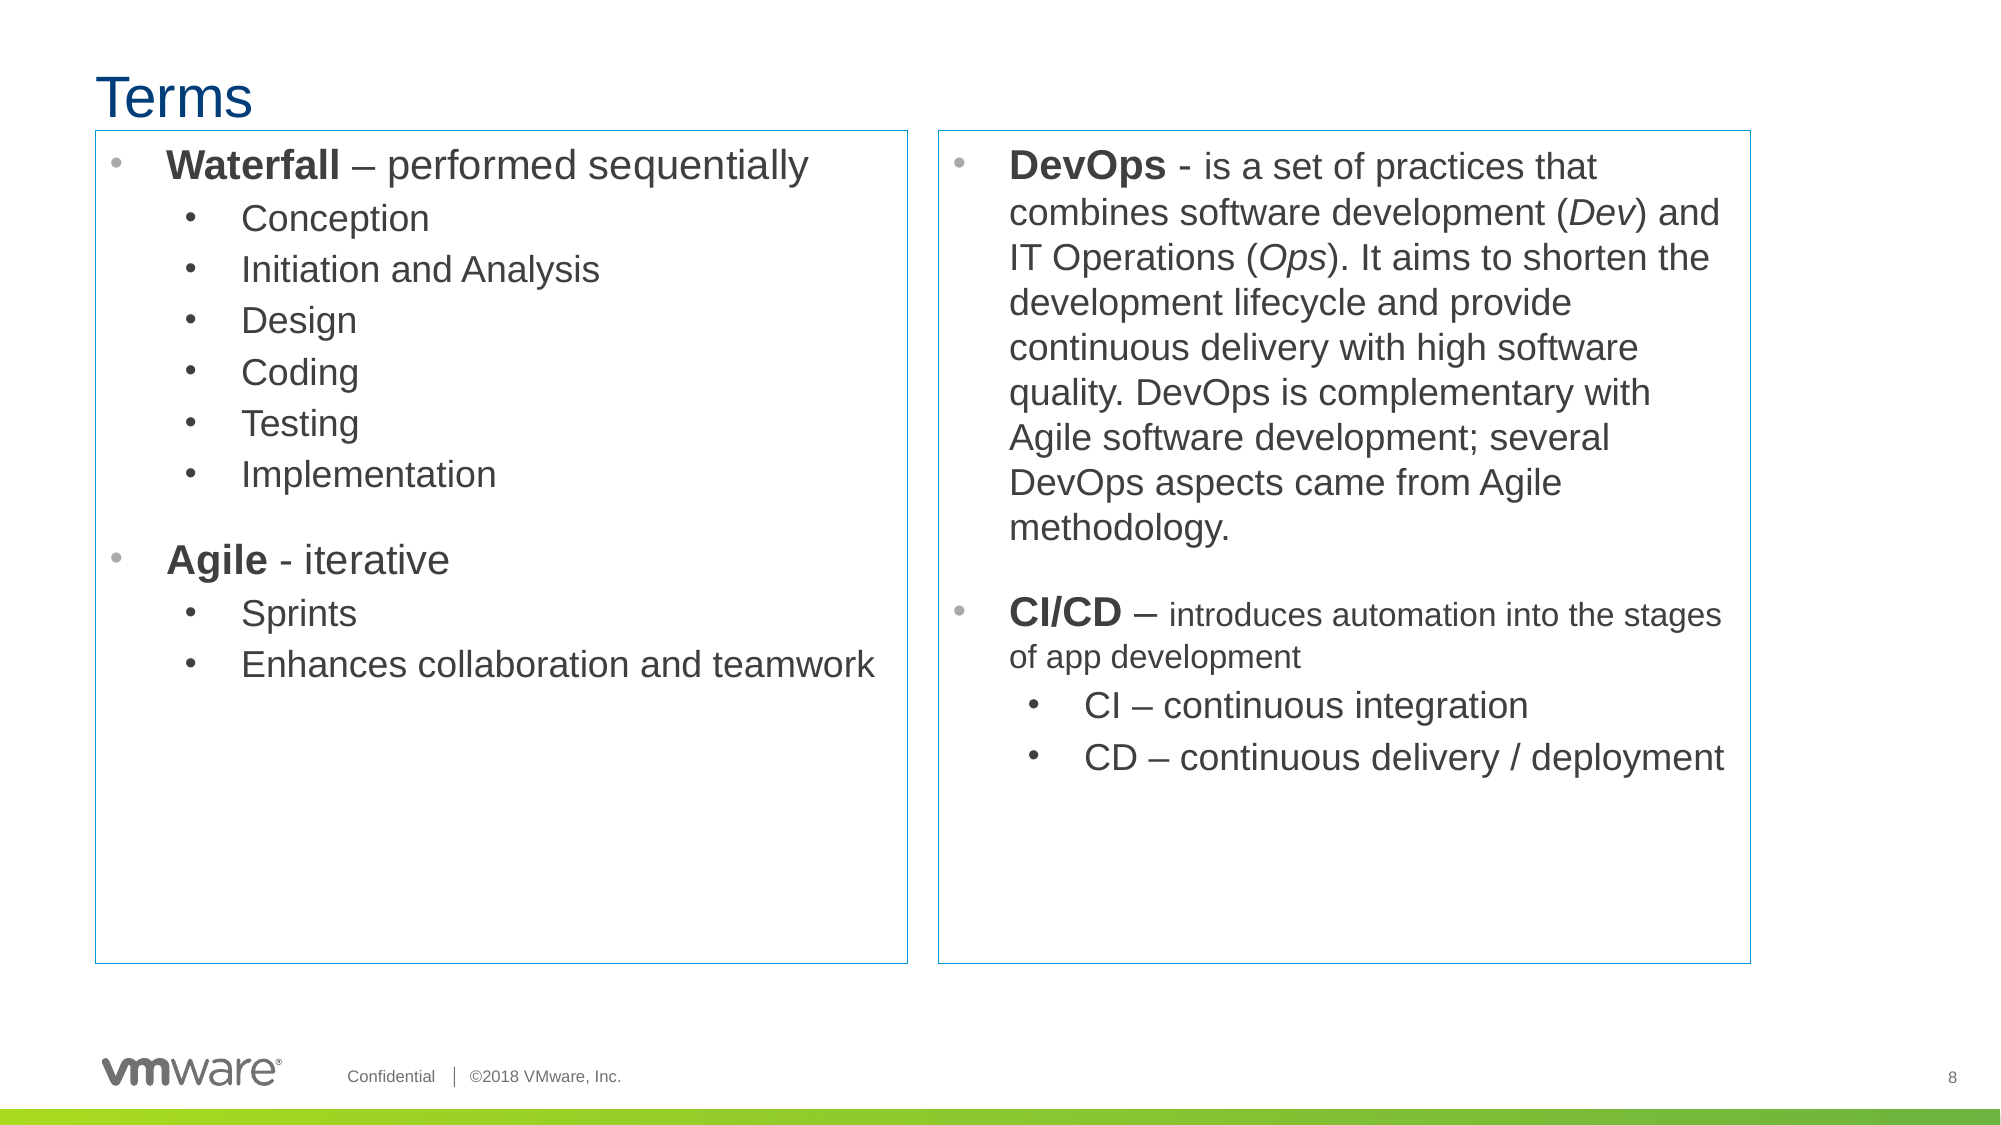

# Terms
DevOps - is a set of practices that combines software development (Dev) and IT Operations (Ops). It aims to shorten the development lifecycle and provide continuous delivery with high software quality. DevOps is complementary with Agile software development; several DevOps aspects came from Agile methodology.
CI/CD – introduces automation into the stages of app development
CI – continuous integration
CD – continuous delivery / deployment
Waterfall – performed sequentially
Conception
Initiation and Analysis
Design
Coding
Testing
Implementation
Agile - iterative
Sprints
Enhances collaboration and teamwork